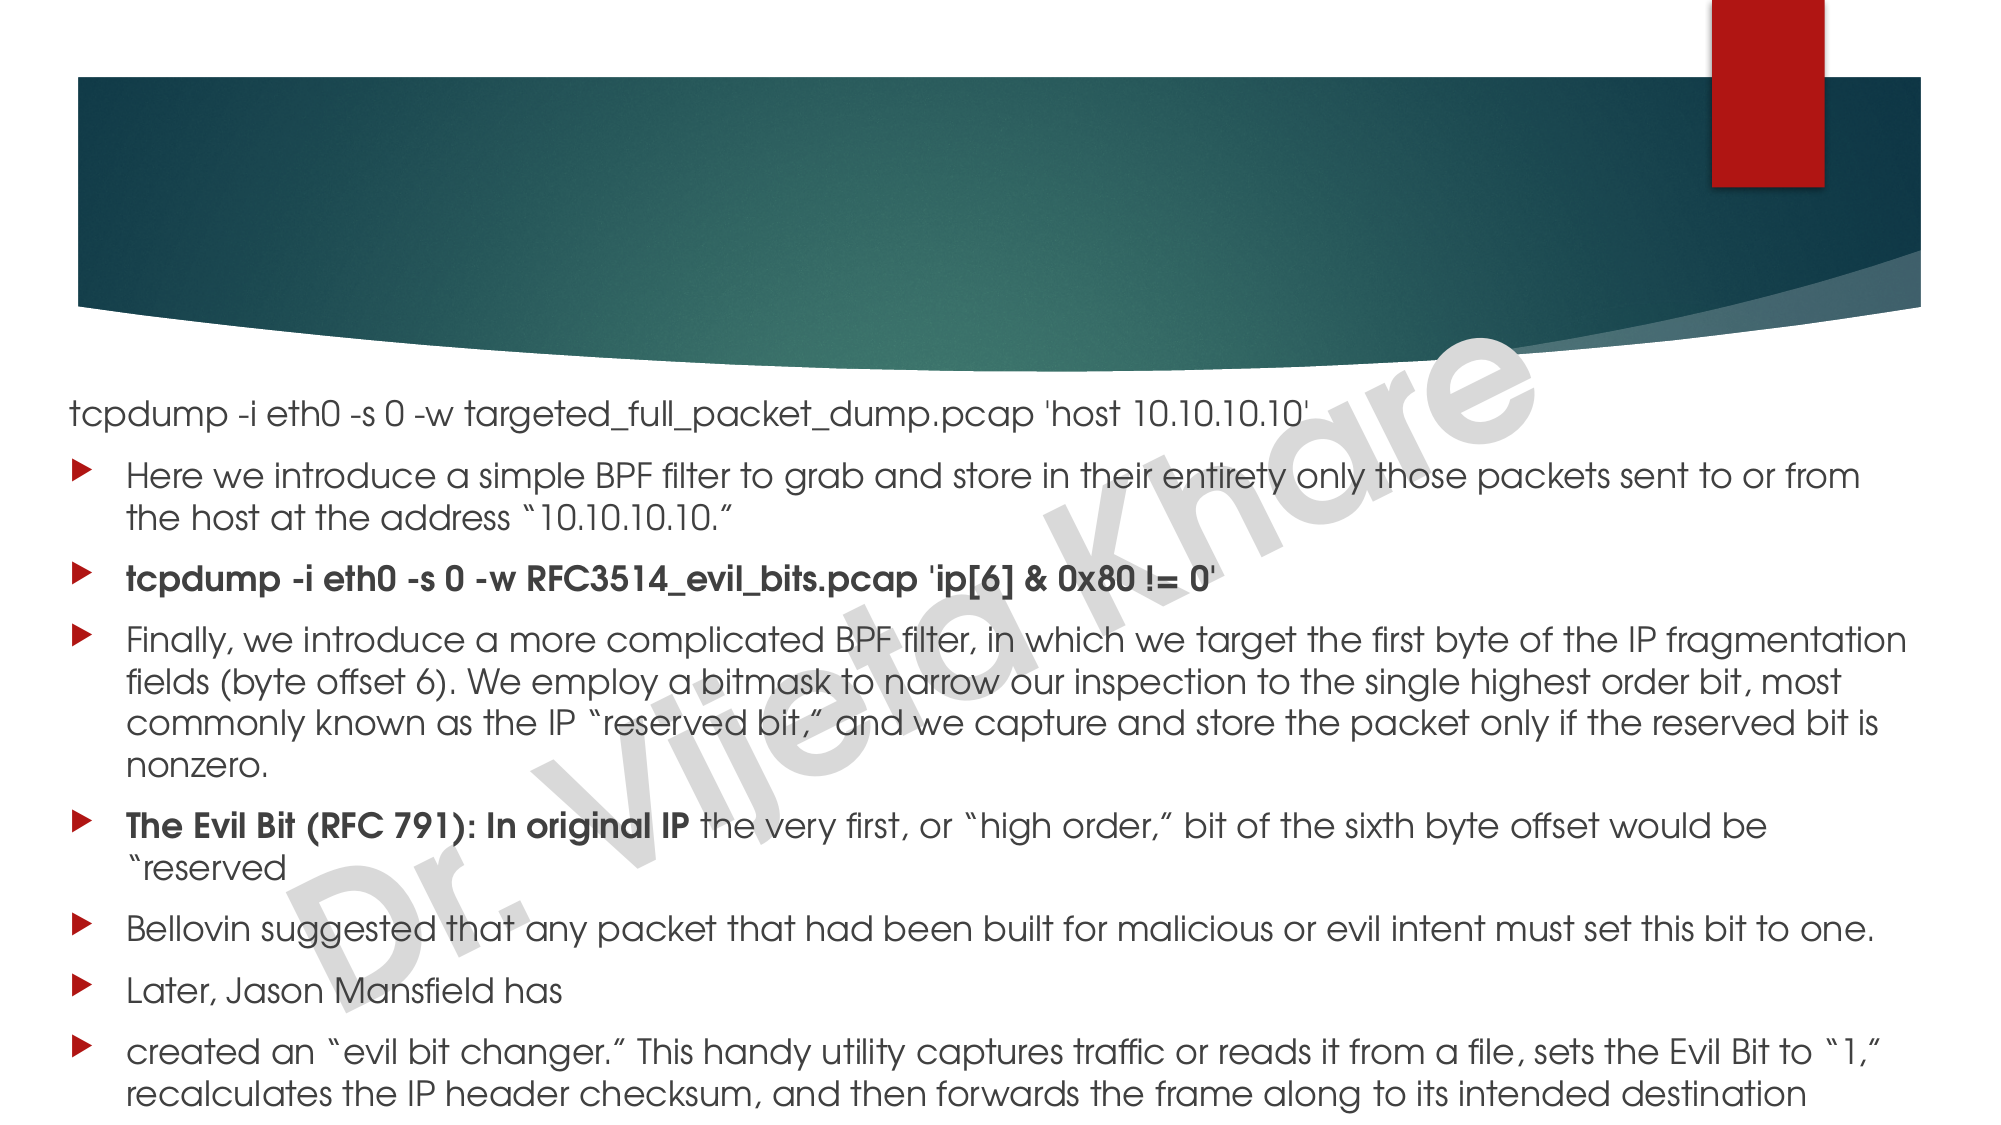

#
tcpdump -i eth0 -s 0 -w targeted_full_packet_dump.pcap 'host 10.10.10.10'
Here we introduce a simple BPF filter to grab and store in their entirety only those packets sent to or from the host at the address “10.10.10.10.”
tcpdump -i eth0 -s 0 -w RFC3514_evil_bits.pcap 'ip[6] & 0x80 != 0'
Finally, we introduce a more complicated BPF filter, in which we target the first byte of the IP fragmentation fields (byte offset 6). We employ a bitmask to narrow our inspection to the single highest order bit, most commonly known as the IP “reserved bit,” and we capture and store the packet only if the reserved bit is nonzero.
The Evil Bit (RFC 791): In original IP the very first, or “high order,” bit of the sixth byte offset would be “reserved
Bellovin suggested that any packet that had been built for malicious or evil intent must set this bit to one.
Later, Jason Mansfield has
created an “evil bit changer.” This handy utility captures traffic or reads it from a file, sets the Evil Bit to “1,” recalculates the IP header checksum, and then forwards the frame along to its intended destination